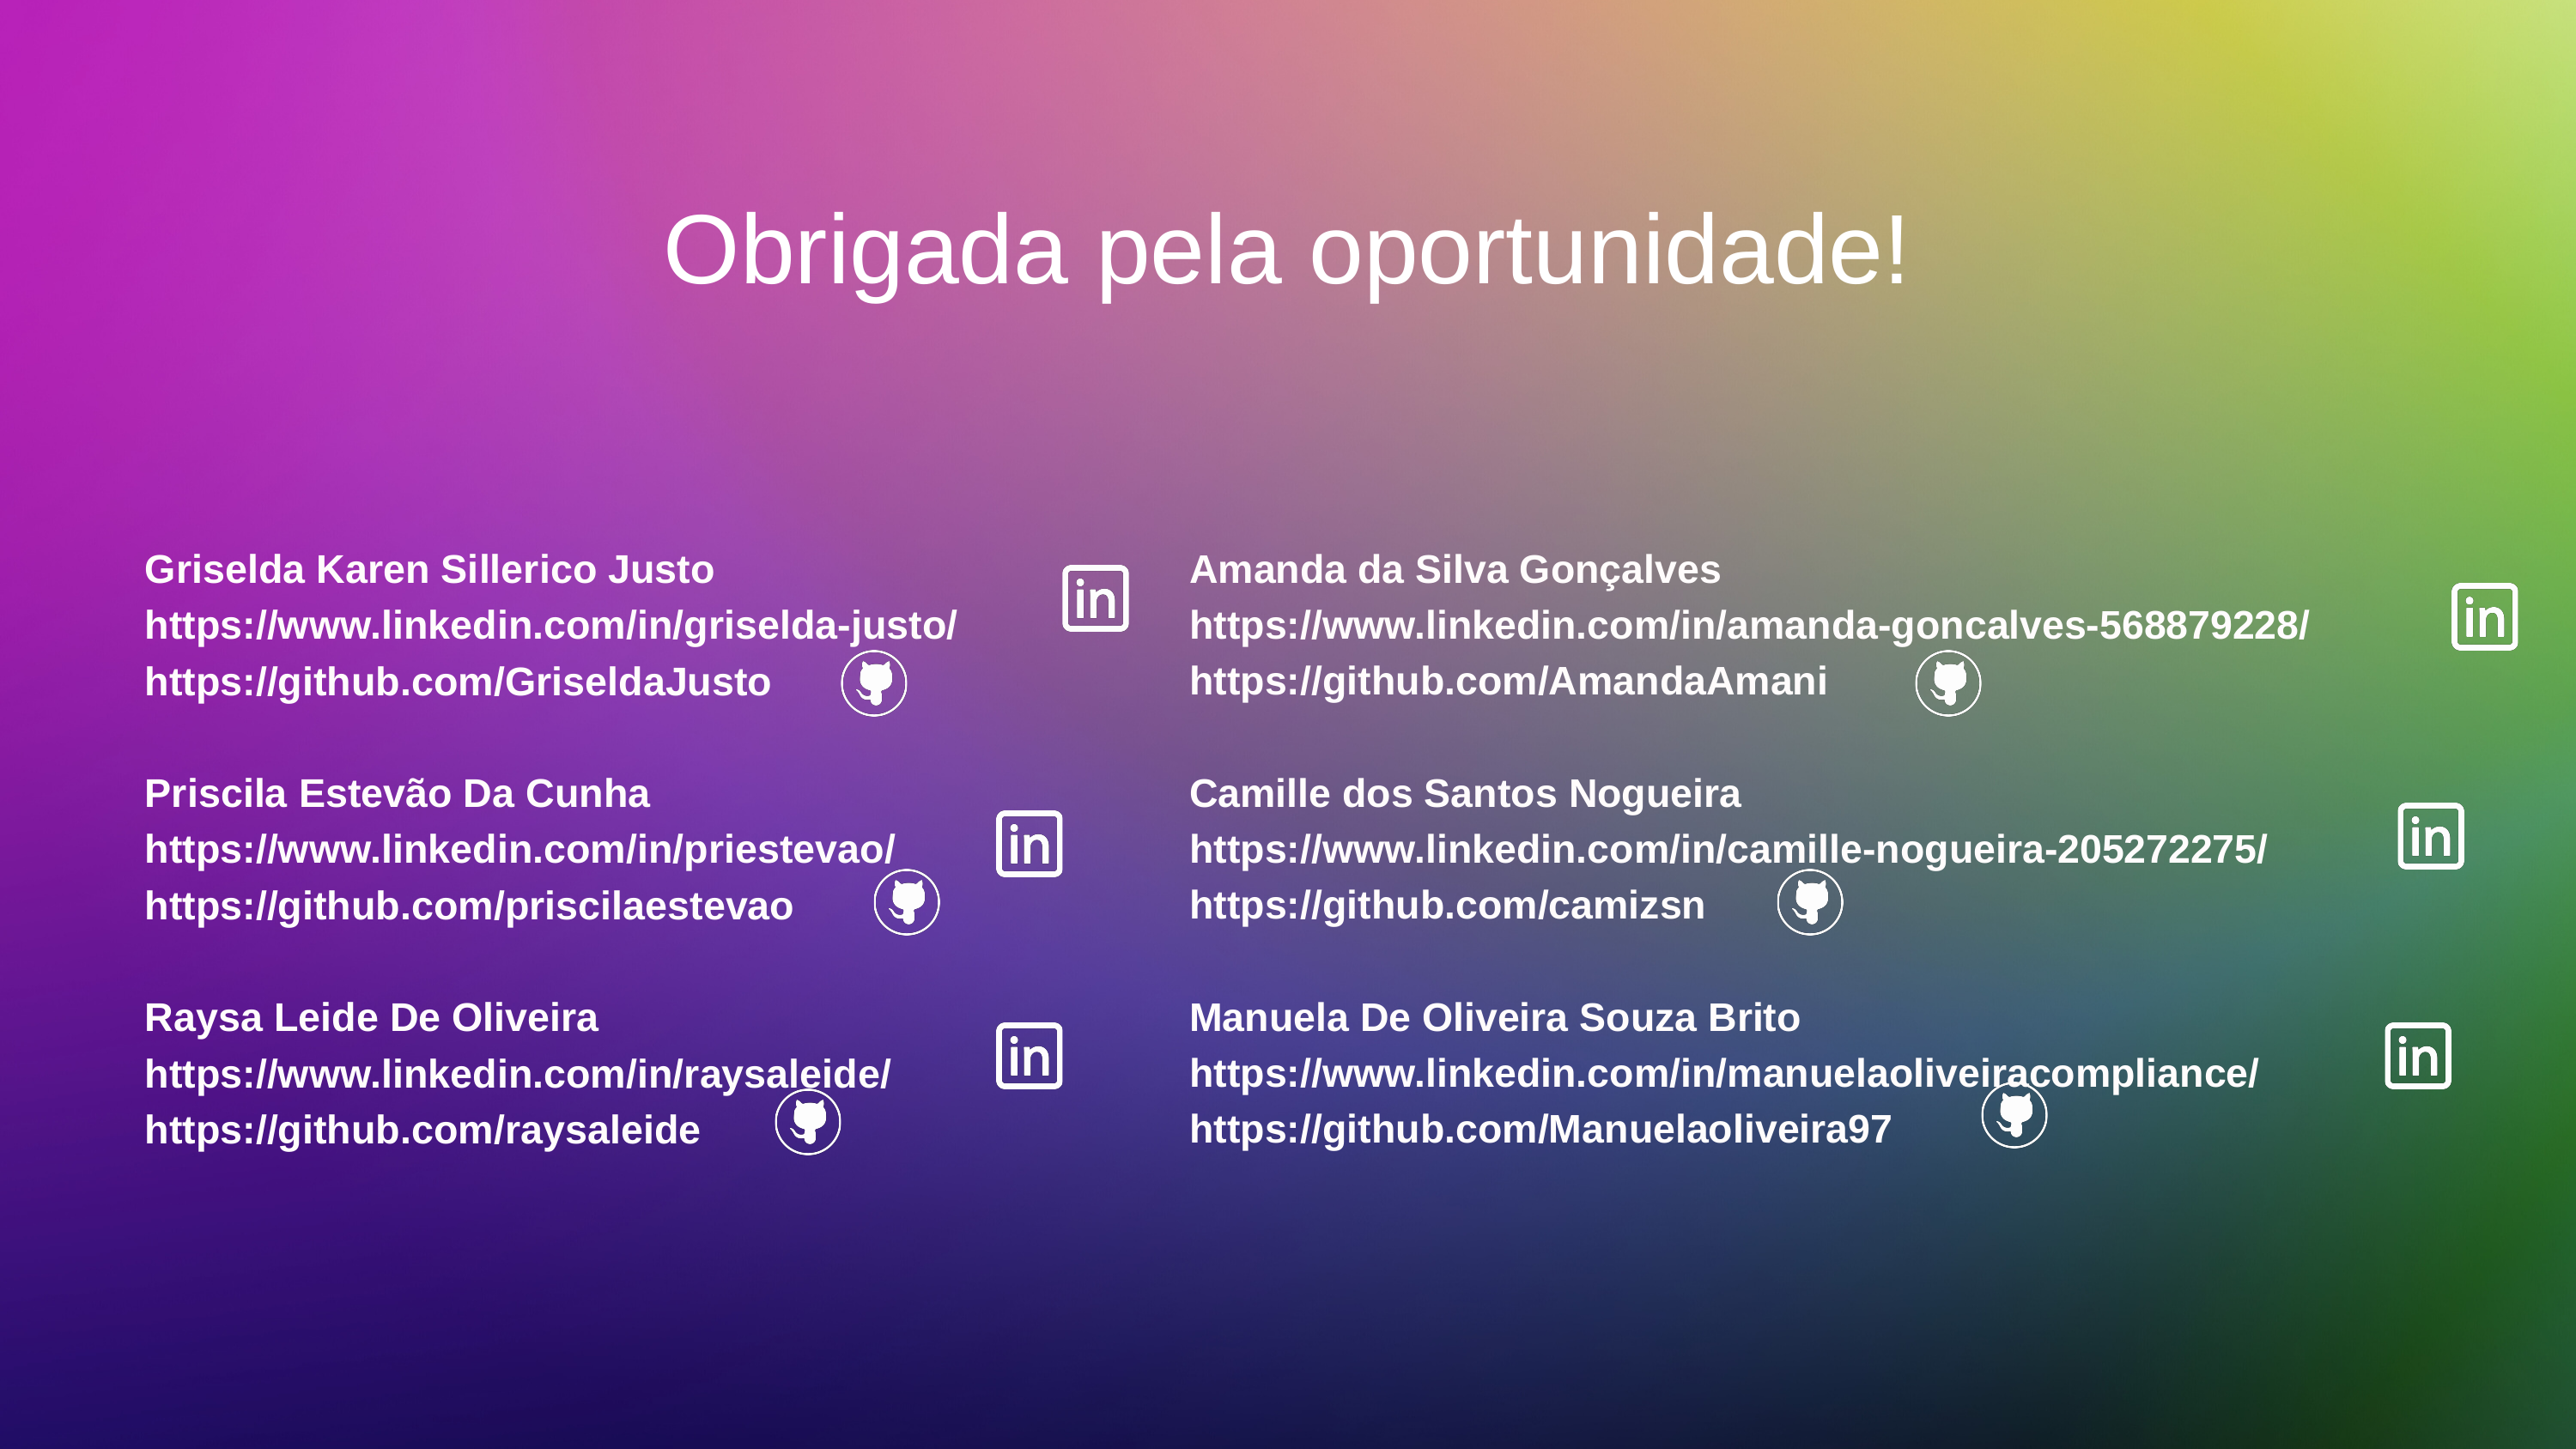

Obrigada pela oportunidade!
Griselda Karen Sillerico Justo
https://www.linkedin.com/in/griselda-justo/
https://github.com/GriseldaJusto

Priscila Estevão Da Cunha
https://www.linkedin.com/in/priestevao/
https://github.com/priscilaestevao

Raysa Leide De Oliveira
https://www.linkedin.com/in/raysaleide/
https://github.com/raysaleide
Amanda da Silva Gonçalves
https://www.linkedin.com/in/amanda-goncalves-568879228/
https://github.com/AmandaAmani

Camille dos Santos Nogueira
https://www.linkedin.com/in/camille-nogueira-205272275/
https://github.com/camizsn

Manuela De Oliveira Souza Brito
https://www.linkedin.com/in/manuelaoliveiracompliance/
https://github.com/Manuelaoliveira97